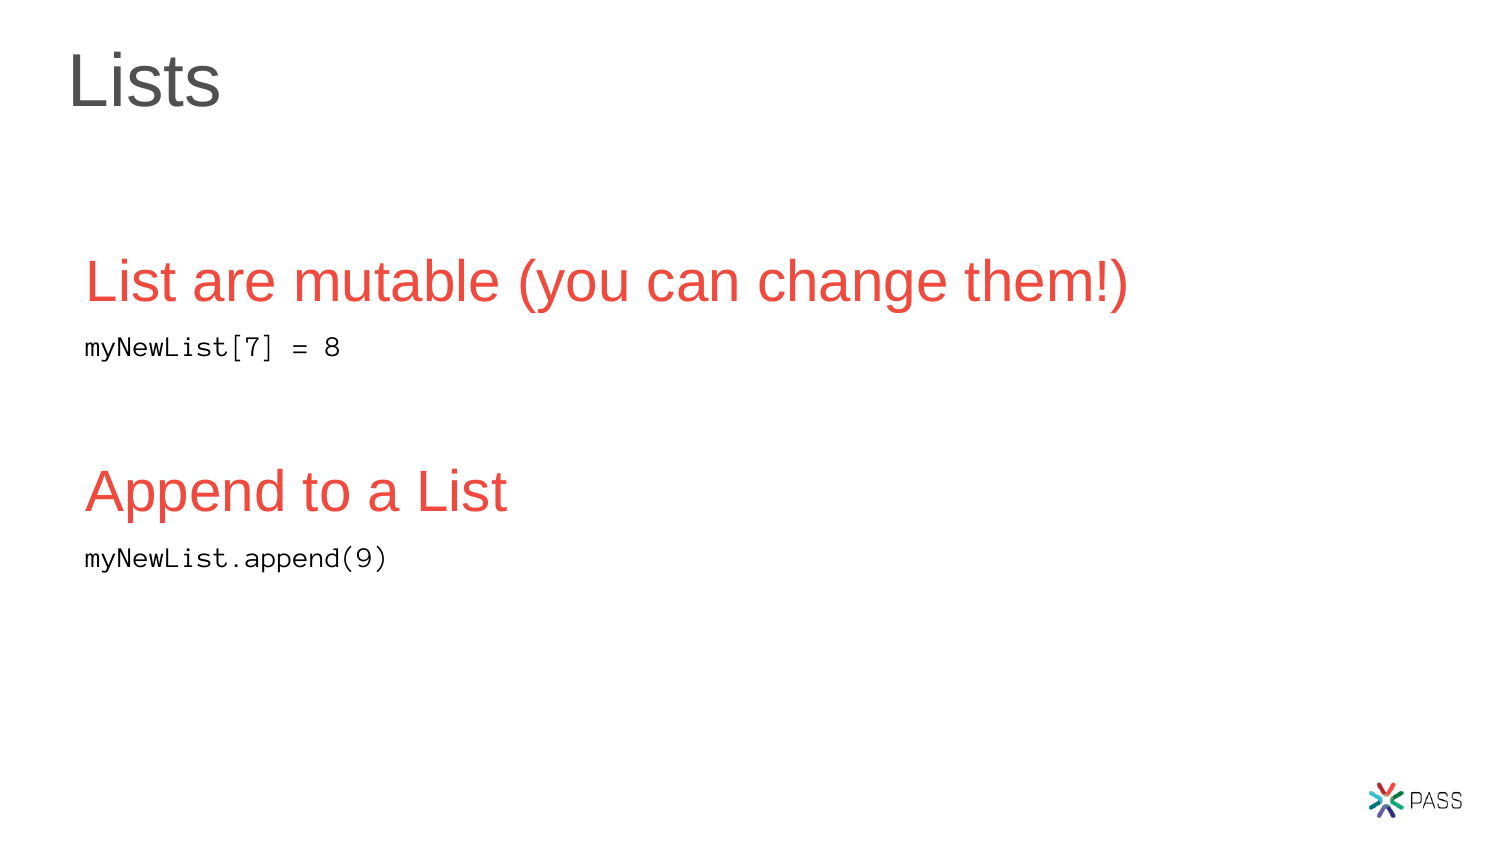

# Lists
List are mutable (you can change them!)
myNewList[7] = 8

Append to a List
myNewList.append(9)